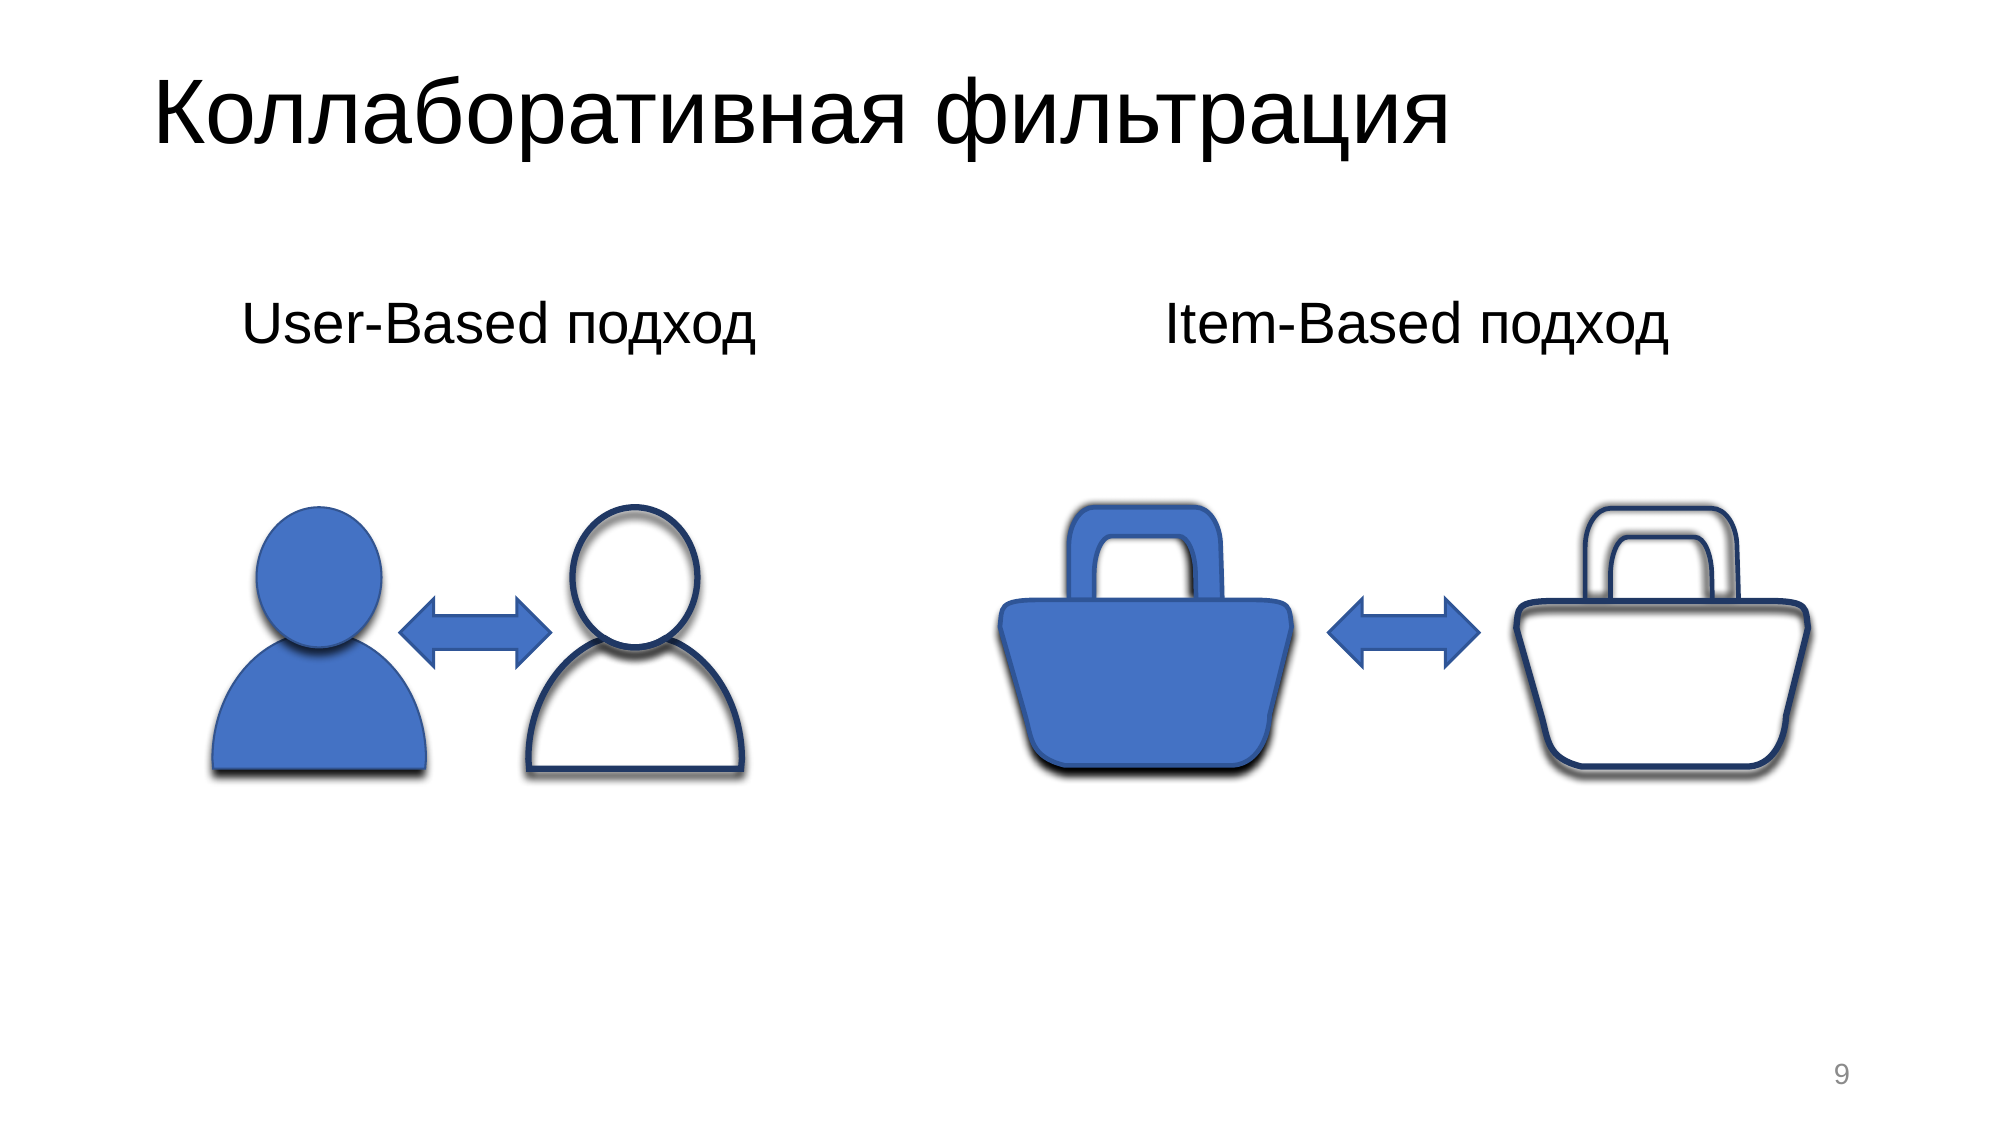

# Коллаборативная фильтрация
User-Based подход
Item-Based подход

9